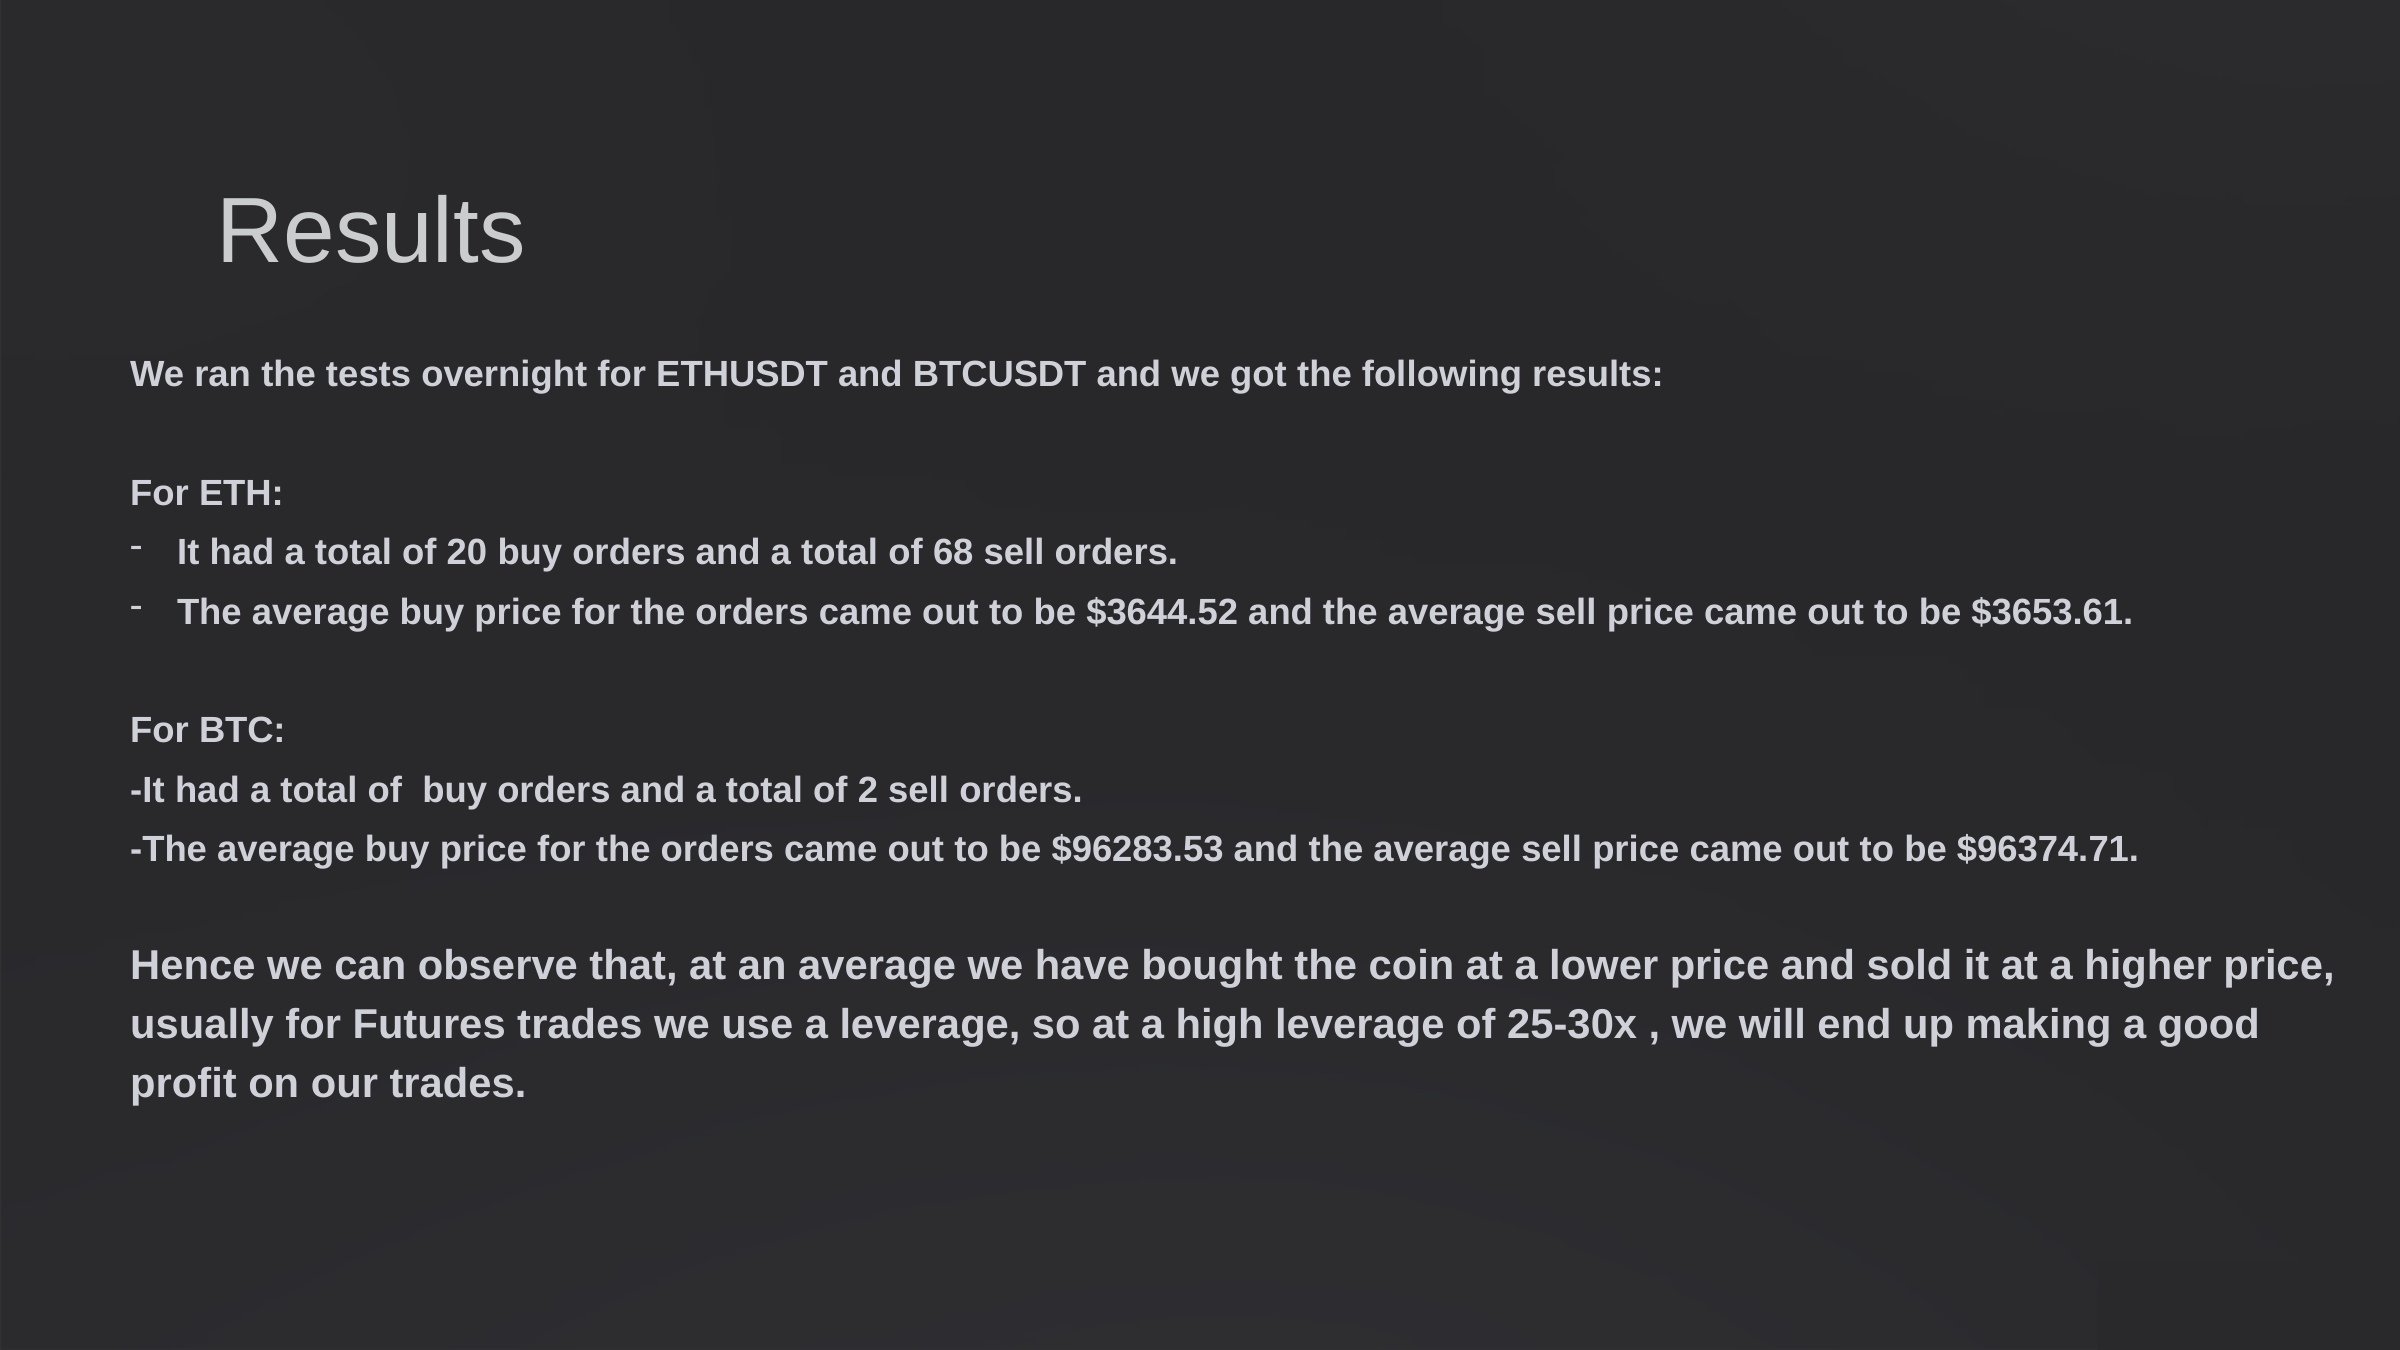

Results
We ran the tests overnight for ETHUSDT and BTCUSDT and we got the following results:
For ETH:
It had a total of 20 buy orders and a total of 68 sell orders.
The average buy price for the orders came out to be $3644.52 and the average sell price came out to be $3653.61.

For BTC:
-It had a total of  buy orders and a total of 2 sell orders.
-The average buy price for the orders came out to be $96283.53 and the average sell price came out to be $96374.71.

Hence we can observe that, at an average we have bought the coin at a lower price and sold it at a higher price,
usually for Futures trades we use a leverage, so at a high leverage of 25-30x , we will end up making a good
profit on our trades.